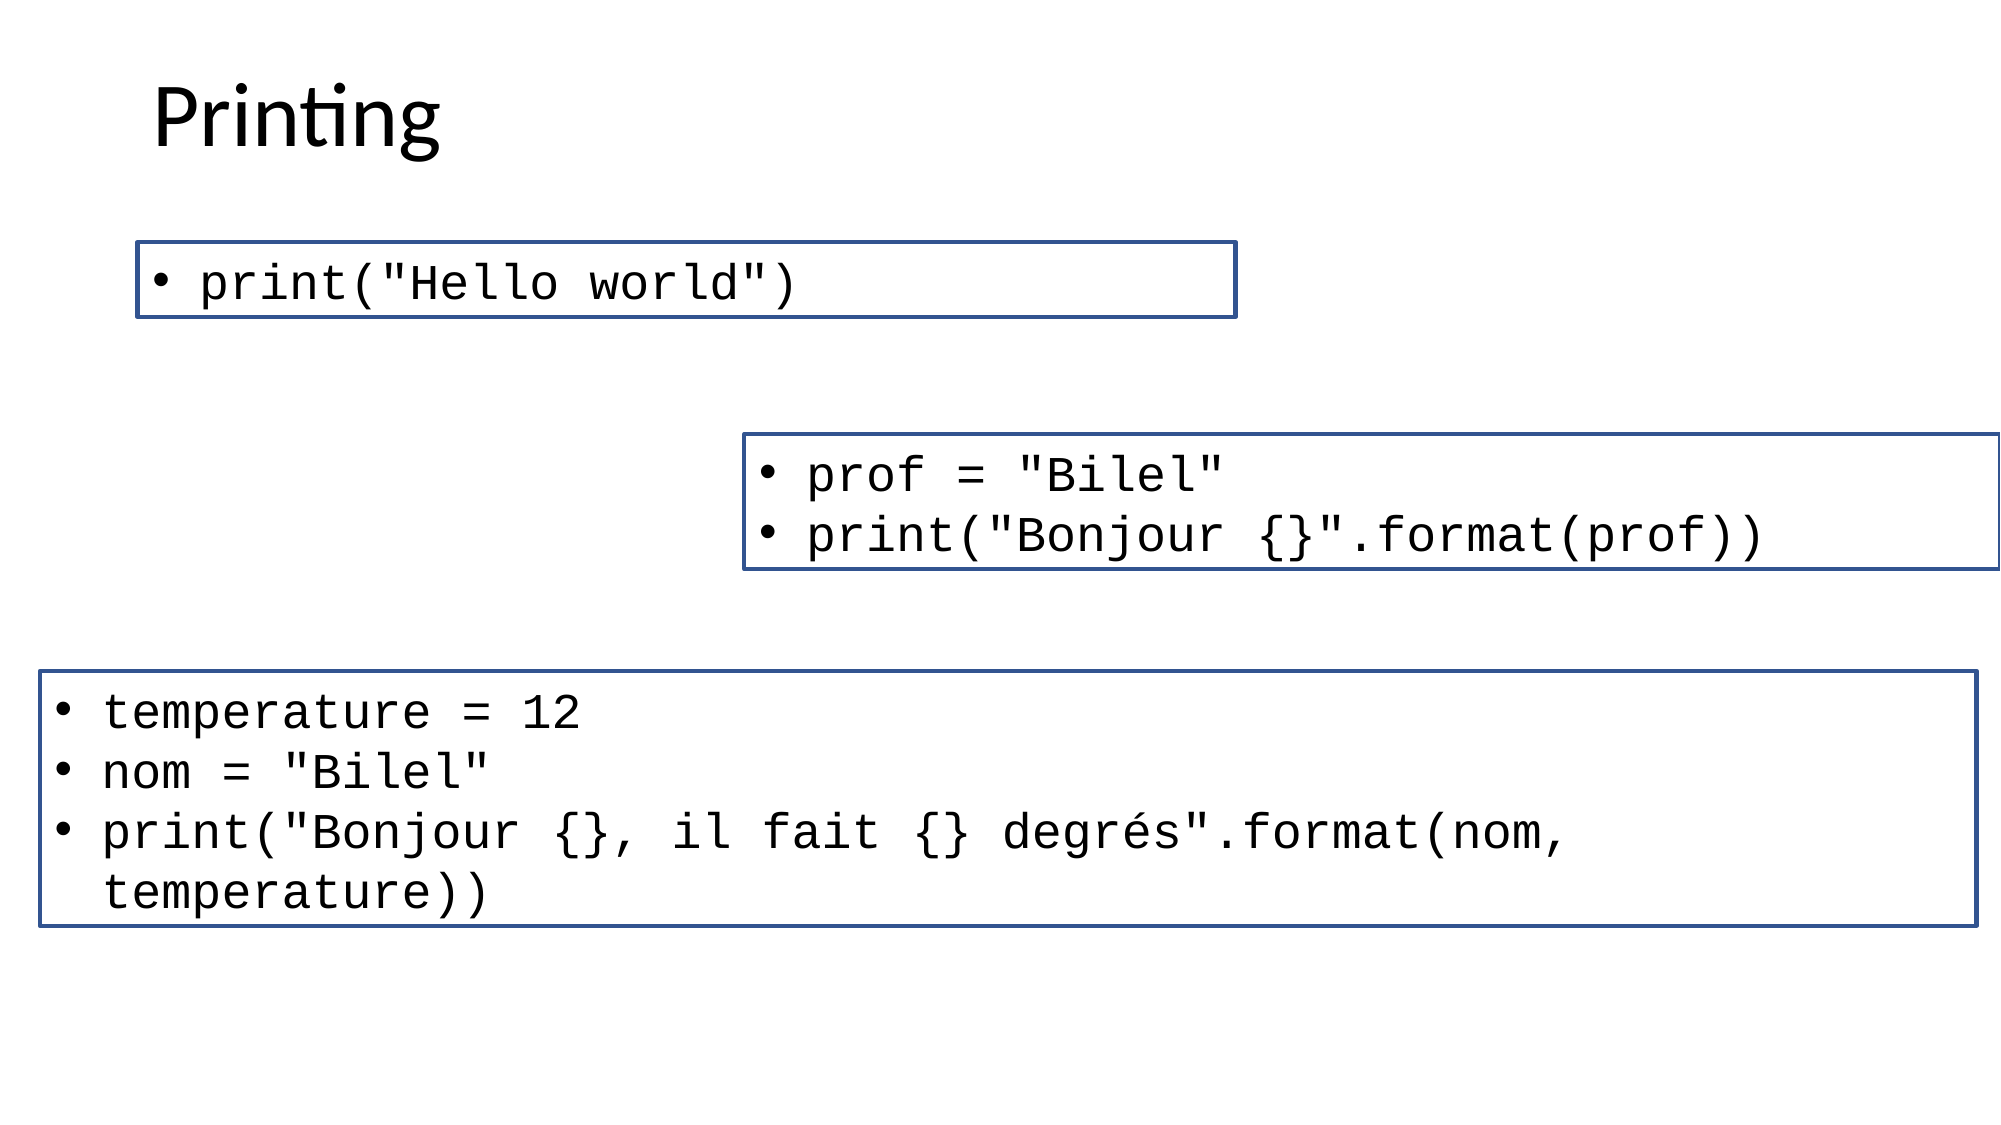

Printing
print("Hello world")
prof = "Bilel"
print("Bonjour {}".format(prof))
temperature = 12
nom = "Bilel"
print("Bonjour {}, il fait {} degrés".format(nom, temperature))